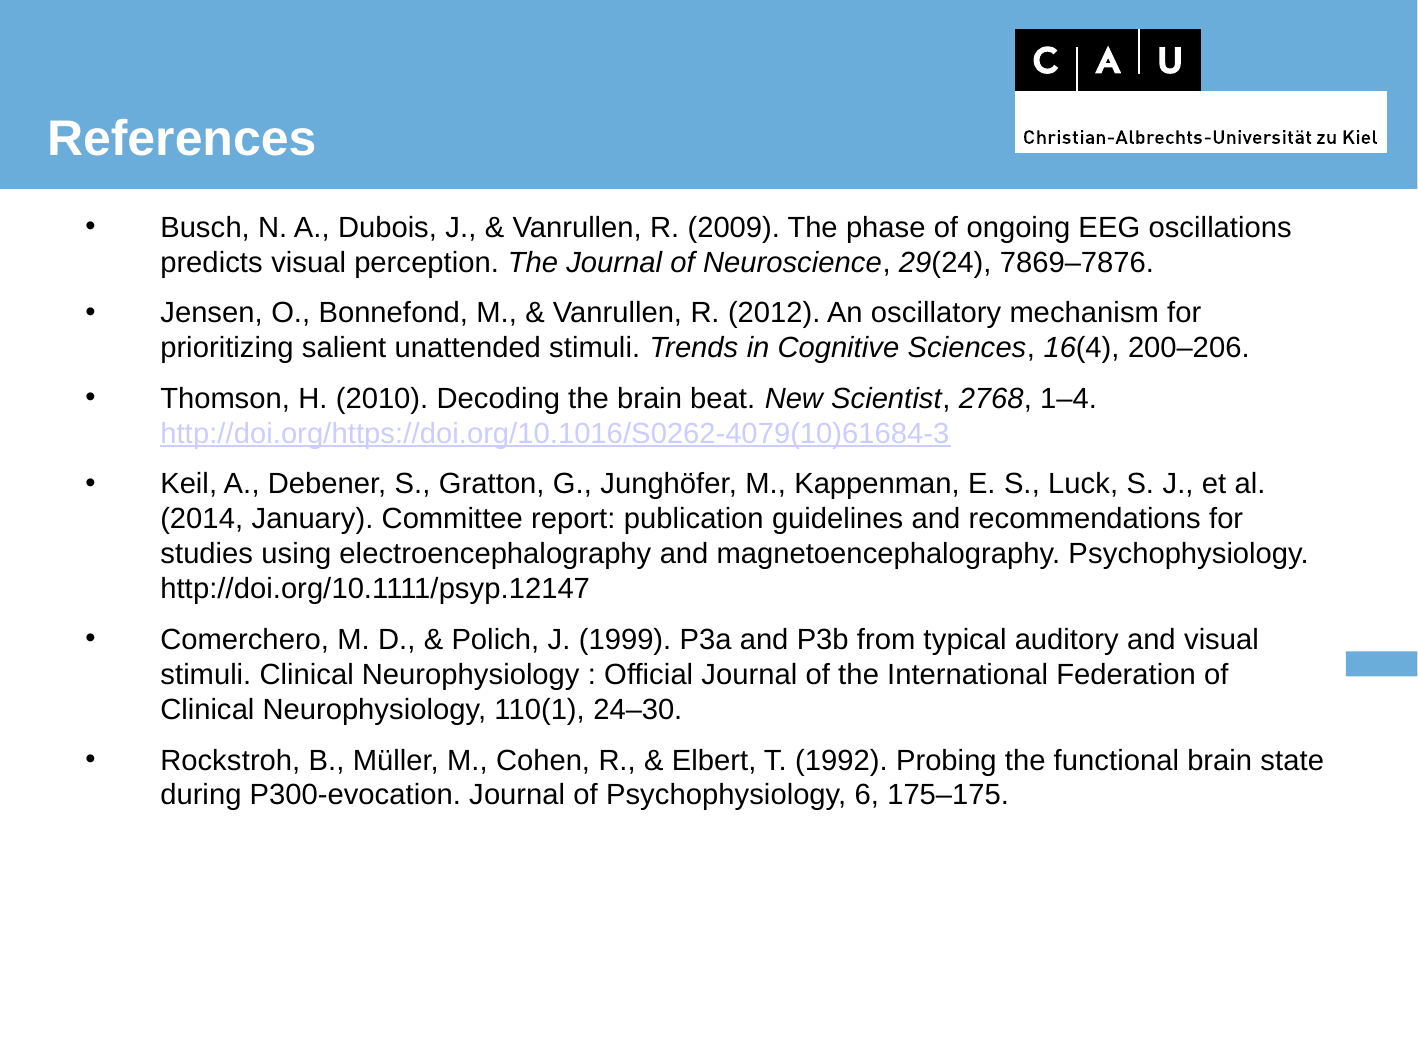

References
Busch, N. A., Dubois, J., & Vanrullen, R. (2009). The phase of ongoing EEG oscillations predicts visual perception. The Journal of Neuroscience, 29(24), 7869–7876.
Jensen, O., Bonnefond, M., & Vanrullen, R. (2012). An oscillatory mechanism for prioritizing salient unattended stimuli. Trends in Cognitive Sciences, 16(4), 200–206.
Thomson, H. (2010). Decoding the brain beat. New Scientist, 2768, 1–4. http://doi.org/https://doi.org/10.1016/S0262-4079(10)61684-3
Keil, A., Debener, S., Gratton, G., Junghöfer, M., Kappenman, E. S., Luck, S. J., et al. (2014, January). Committee report: publication guidelines and recommendations for studies using electroencephalography and magnetoencephalography. Psychophysiology. http://doi.org/10.1111/psyp.12147
Comerchero, M. D., & Polich, J. (1999). P3a and P3b from typical auditory and visual stimuli. Clinical Neurophysiology : Official Journal of the International Federation of Clinical Neurophysiology, 110(1), 24–30.
Rockstroh, B., Müller, M., Cohen, R., & Elbert, T. (1992). Probing the functional brain state during P300-evocation. Journal of Psychophysiology, 6, 175–175.